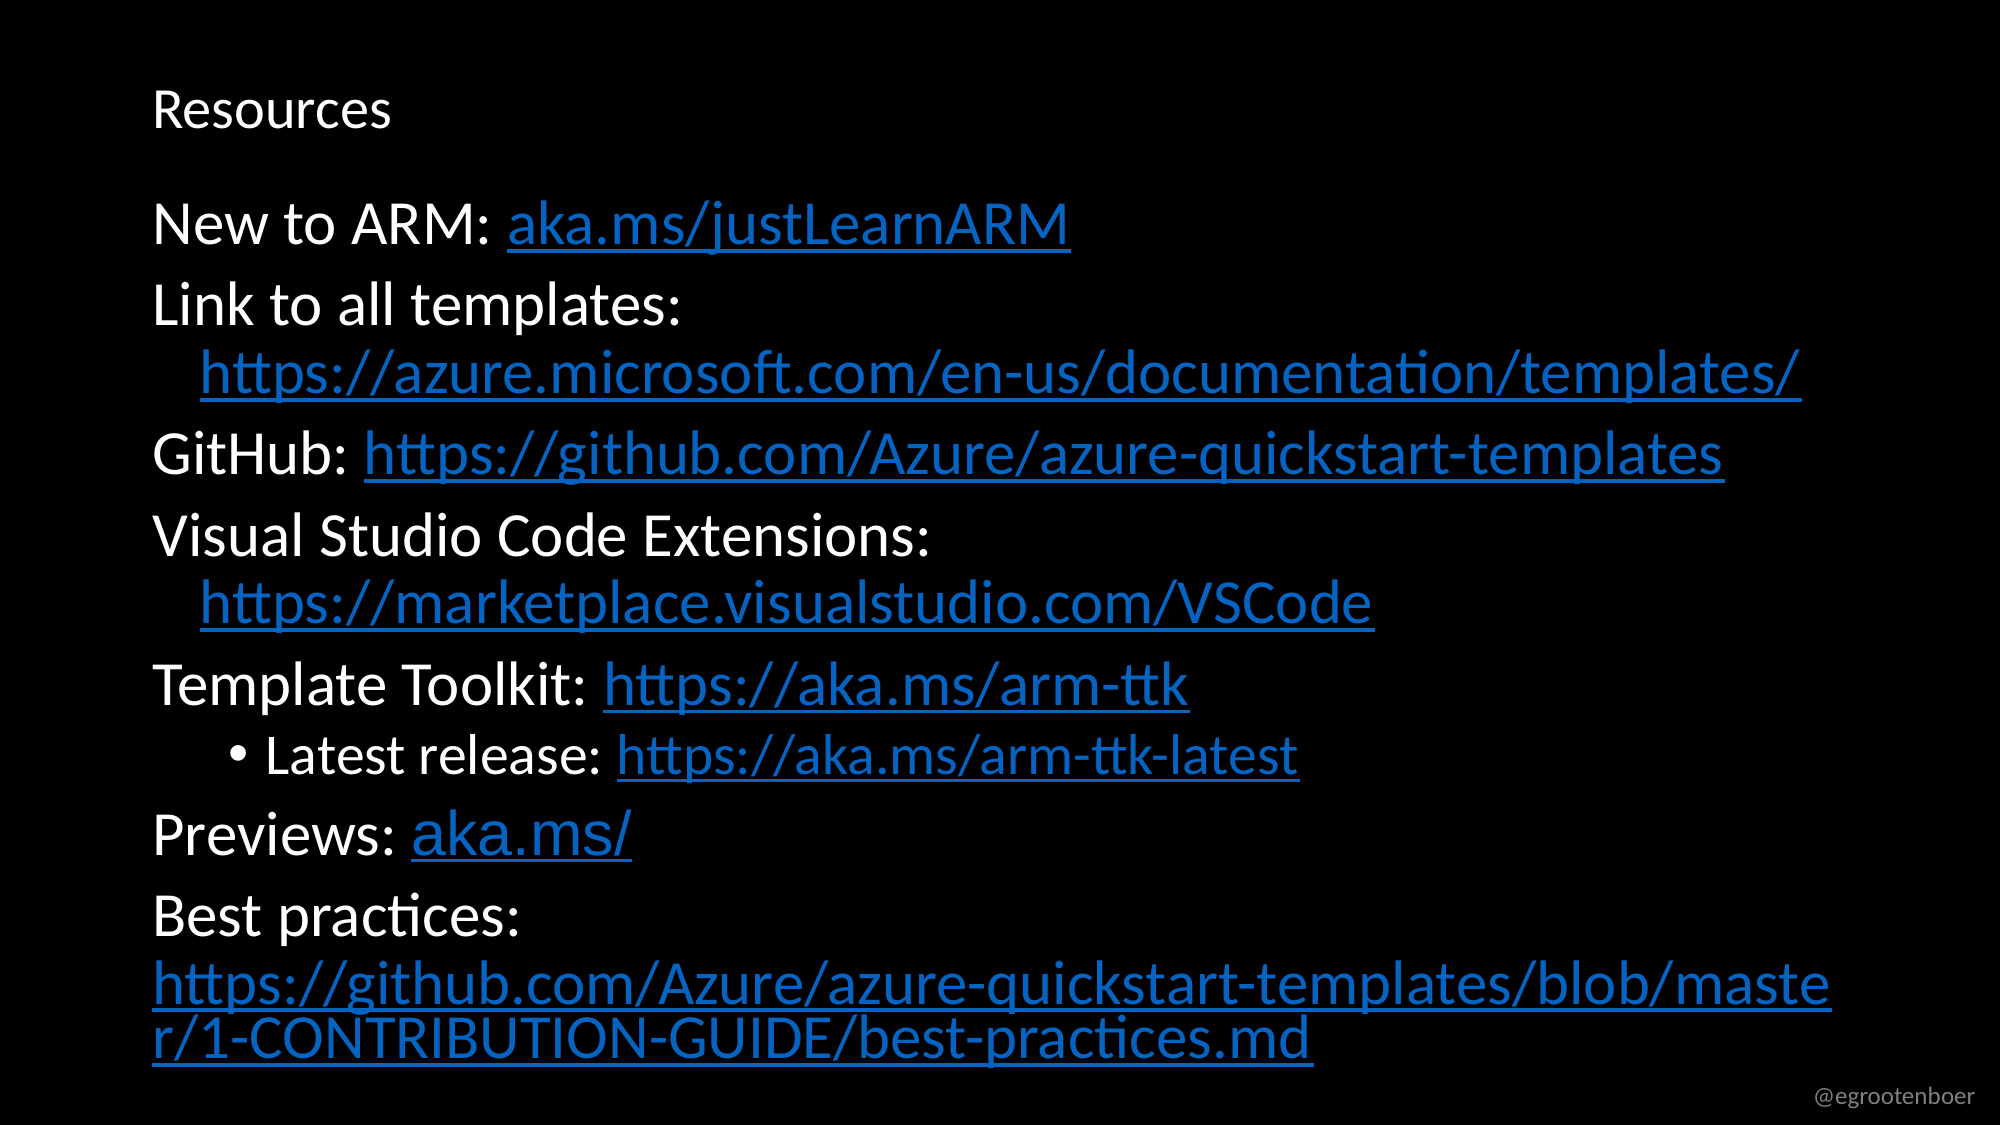

# Resources
New to ARM: aka.ms/justLearnARM
Link to all templates: https://azure.microsoft.com/en-us/documentation/templates/
GitHub: https://github.com/Azure/azure-quickstart-templates
Visual Studio Code Extensions: https://marketplace.visualstudio.com/VSCode
Template Toolkit: https://aka.ms/arm-ttk
Latest release: https://aka.ms/arm-ttk-latest
Previews: aka.ms/ARMTemplatePreviews
Best practices: https://github.com/Azure/azure-quickstart-templates/blob/master/1-CONTRIBUTION-GUIDE/best-practices.md